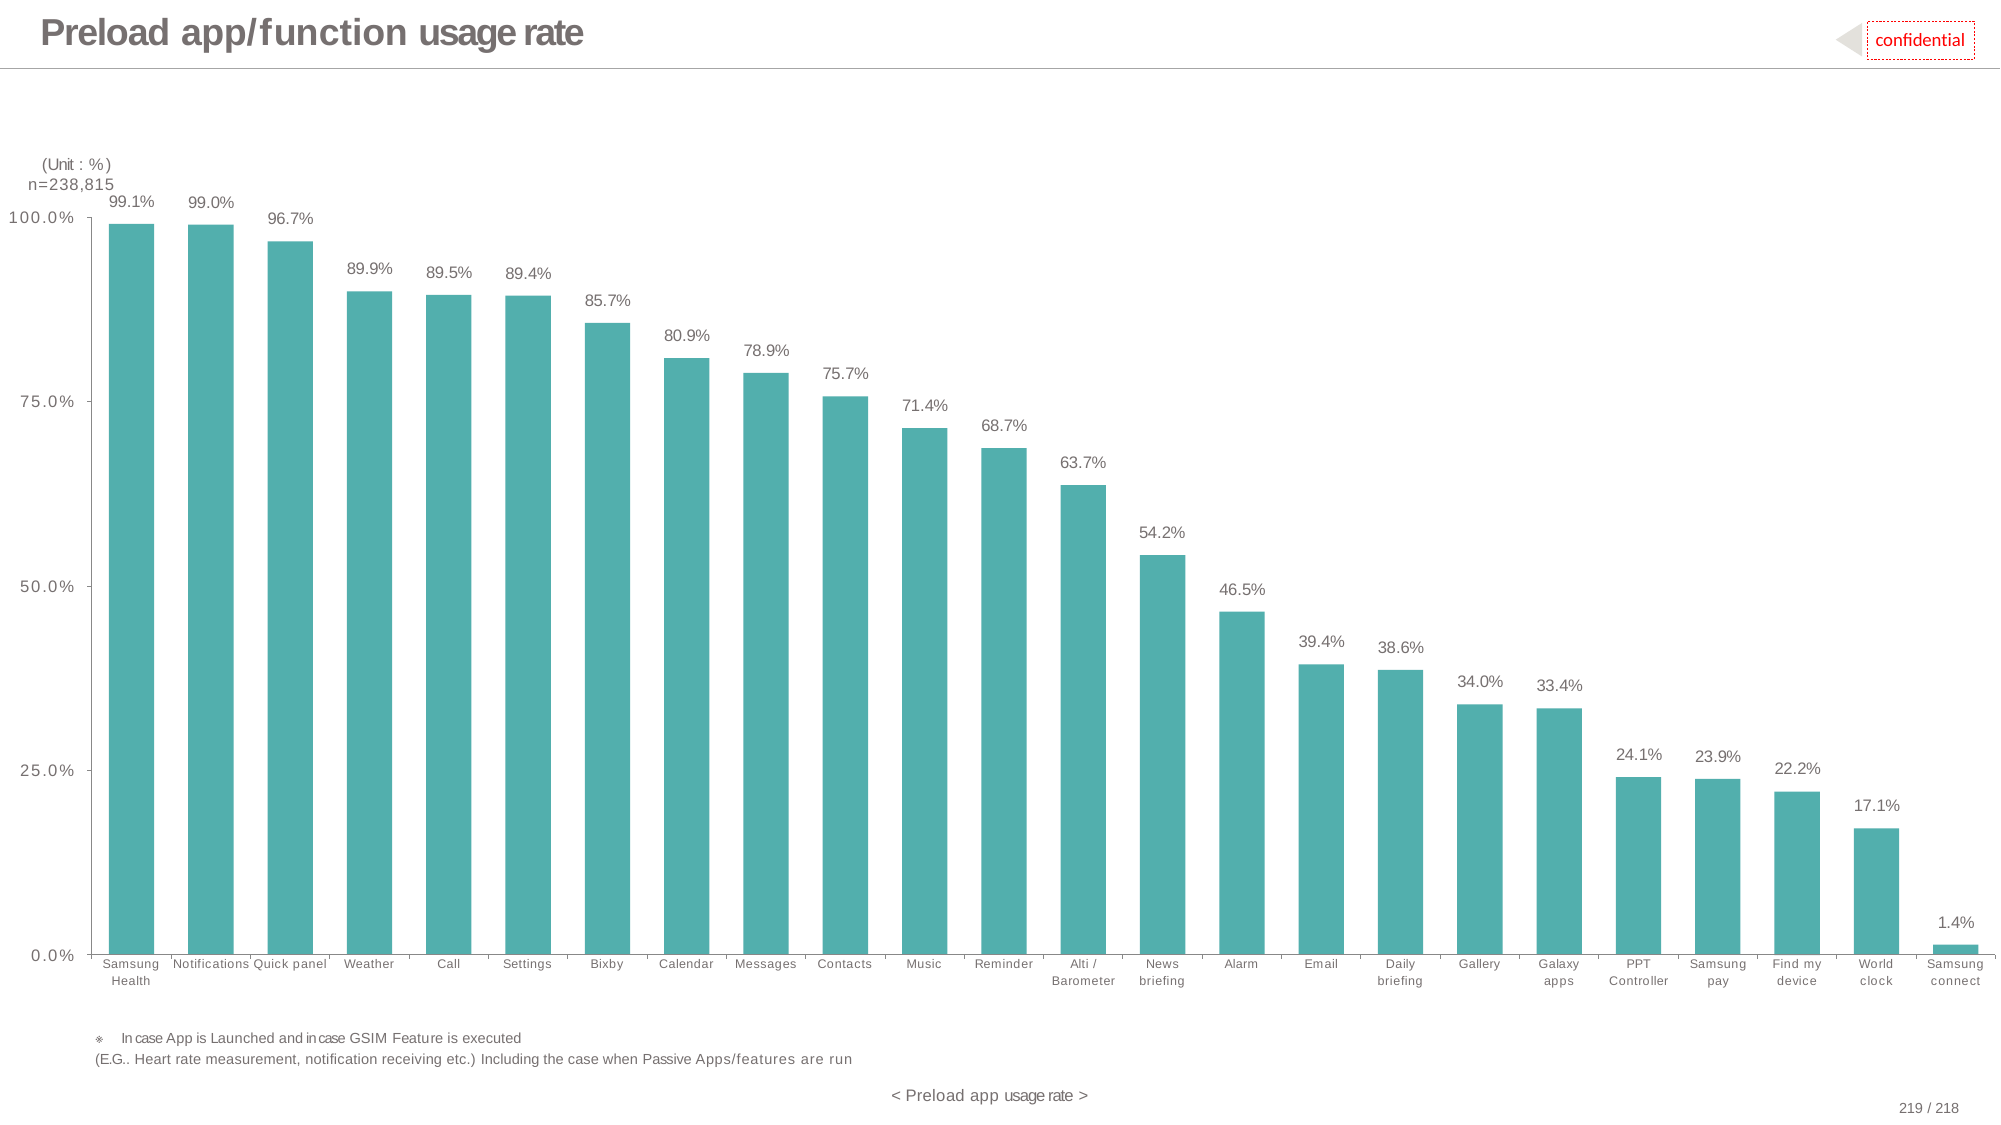

# Preload app/function usage rate

confidential
(Unit : %) n=238,815
99.1%
99.0%
100.0%
96.7%

89.9%
89.5%
89.4%
85.7%

80.9%
78.9%

75.7%

75.0%
71.4%

68.7%

63.7%

54.2%

50.0%
46.5%

39.4%
38.6%

34.0%
33.4%

24.1%
23.9%
22.2%
25.0%

17.1%

1.4%
0.0%

Samsung   Notifications Quick panel
Health
Weather
Call
Settings
Bixby
Calendar
Messages
Contacts
Music
Reminder
Alti /
Barometer
News
briefing
Alarm
Email
Daily
briefing
Gallery
Galaxy
apps
PPT
Controller
Samsung
pay
Find my
device
World
clock
Samsung
connect
※ In case App is Launched and in case GSIM Feature is executed
(E.G.. Heart rate measurement, notification receiving etc.) Including the case when Passive Apps/features are run

< Preload app usage rate >
219 / 218